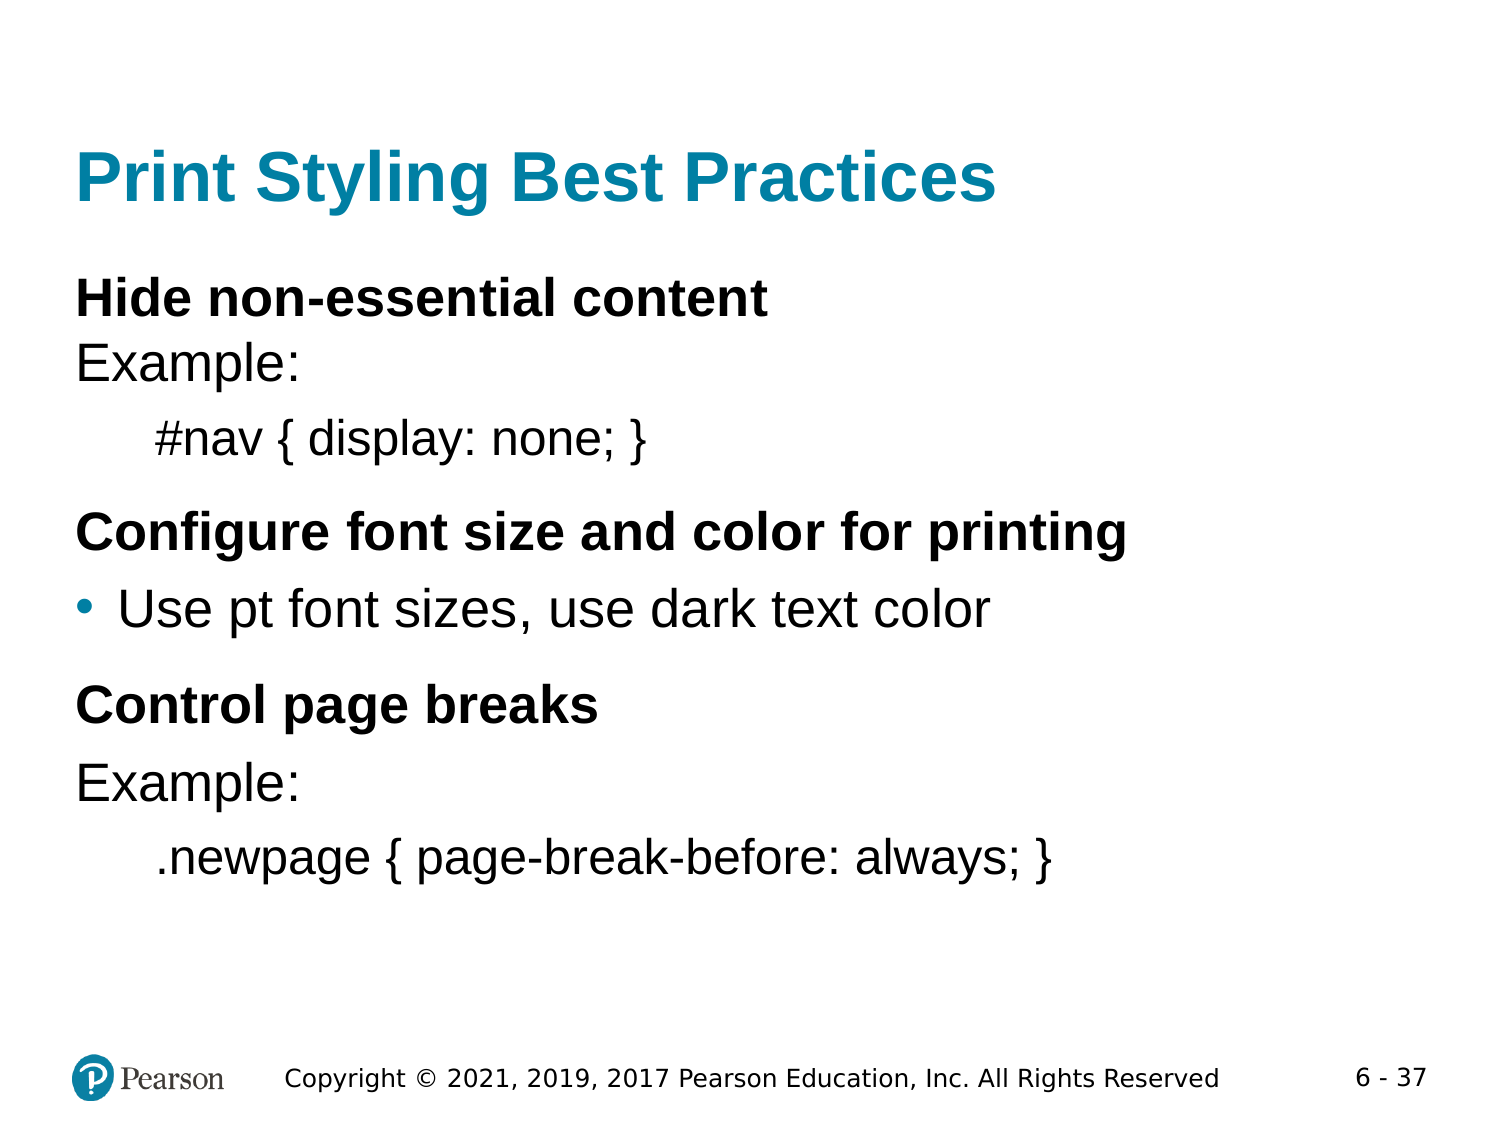

# Print Styling Best Practices
Hide non-essential content
Example:
#nav { display: none; }
Configure font size and color for printing
Use pt font sizes, use dark text color
Control page breaks
Example:
.newpage { page-break-before: always; }